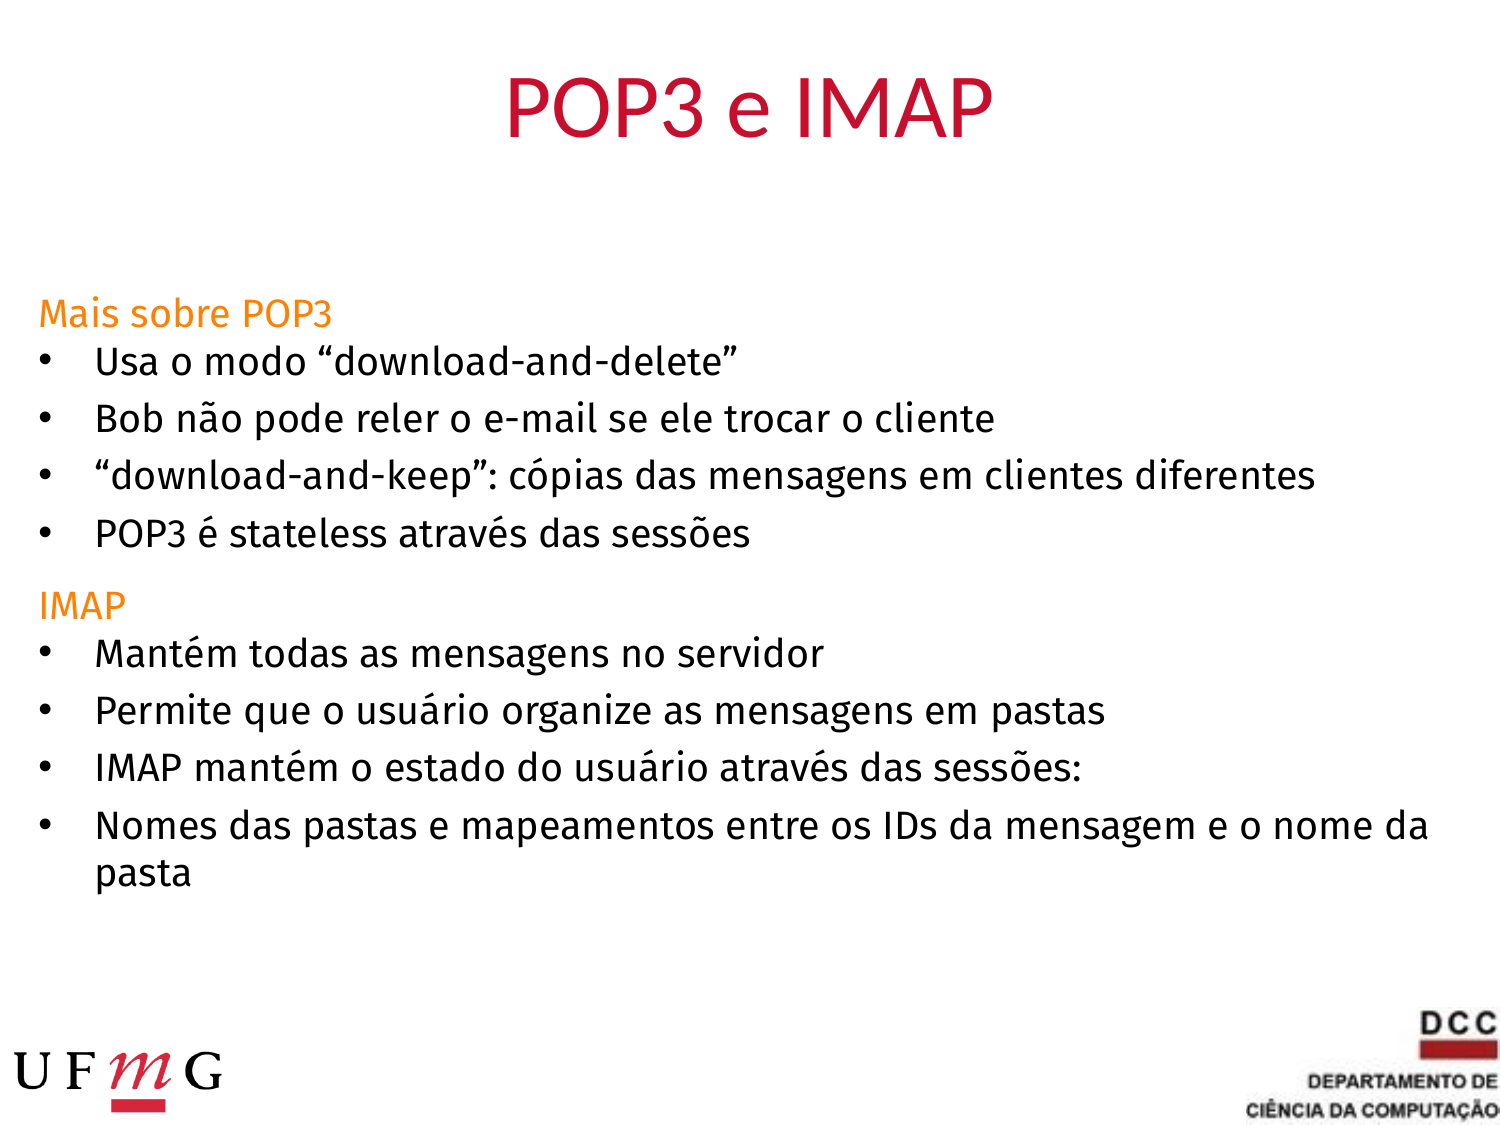

# POP3 e IMAP
Mais sobre POP3
Usa o modo “download-and-delete”
Bob não pode reler o e-mail se ele trocar o cliente
“download-and-keep”: cópias das mensagens em clientes diferentes
POP3 é stateless através das sessões
IMAP
Mantém todas as mensagens no servidor
Permite que o usuário organize as mensagens em pastas
IMAP mantém o estado do usuário através das sessões:
Nomes das pastas e mapeamentos entre os IDs da mensagem e o nome da pasta